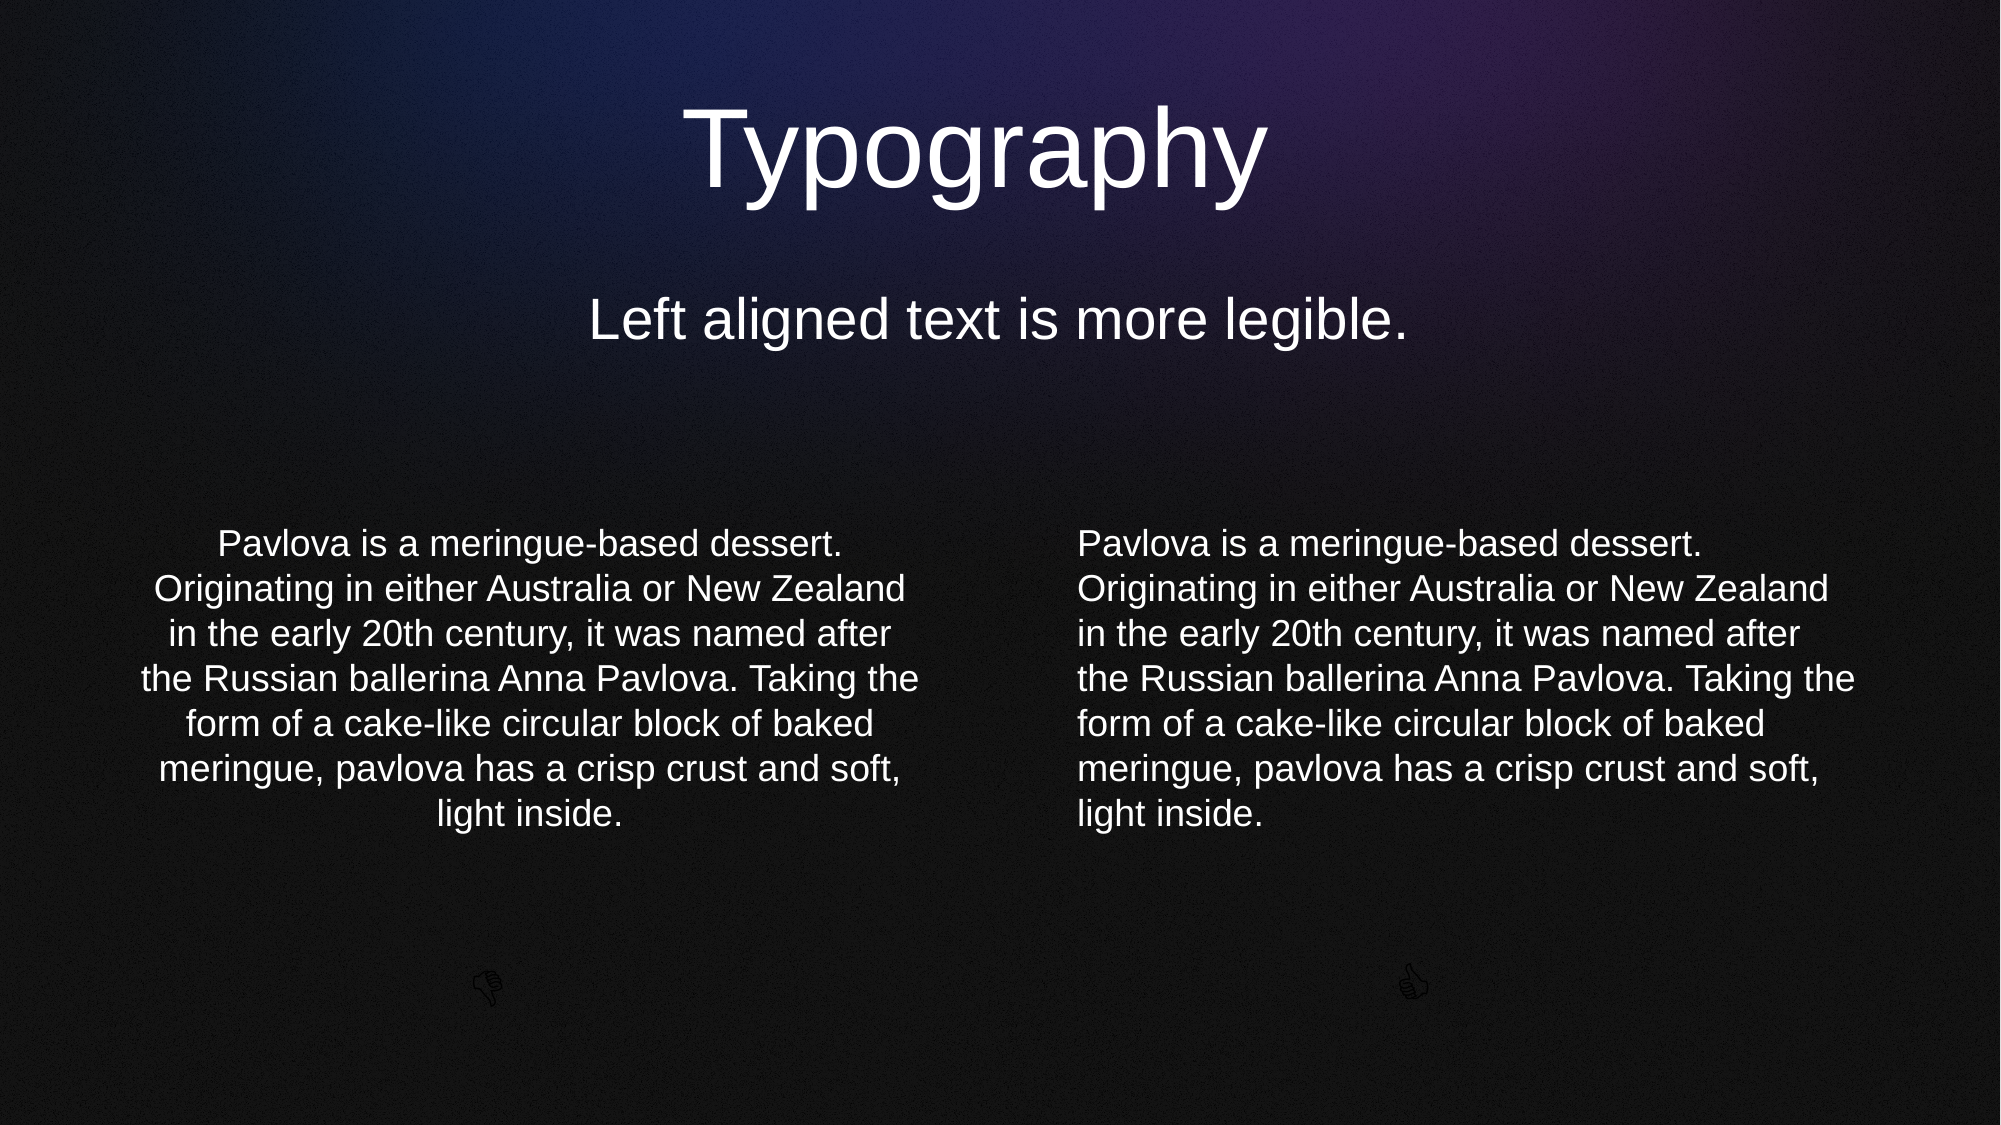

Typography
Left aligned text is more legible.
Pavlova is a meringue-based dessert. Originating in either Australia or New Zealand in the early 20th century, it was named after the Russian ballerina Anna Pavlova. Taking the form of a cake-like circular block of baked meringue, pavlova has a crisp crust and soft, light inside.
Pavlova is a meringue-based dessert. Originating in either Australia or New Zealand in the early 20th century, it was named after the Russian ballerina Anna Pavlova. Taking the form of a cake-like circular block of baked meringue, pavlova has a crisp crust and soft, light inside.
👎
👍